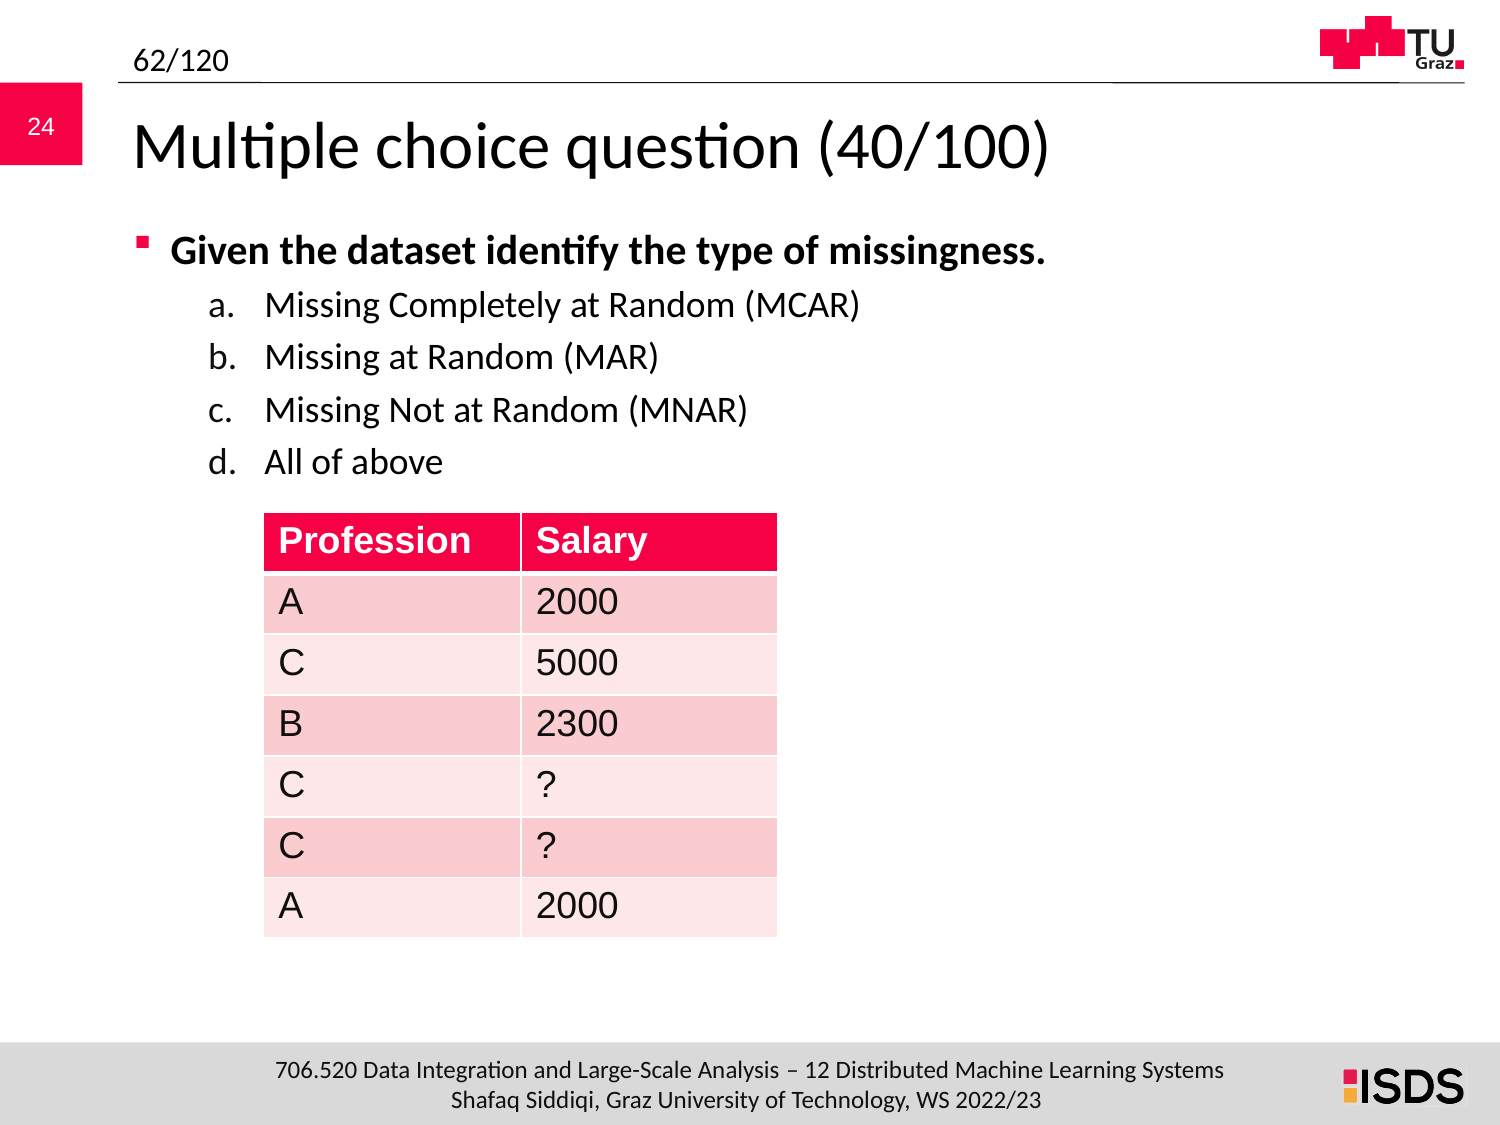

62/120
# Multiple choice question (40/100)
Given the dataset identify the type of missingness.
Missing Completely at Random (MCAR)
Missing at Random (MAR)
Missing Not at Random (MNAR)
All of above

| Profession | Salary |
| --- | --- |
| A | 2000 |
| C | 5000 |
| B | 2300 |
| C | ? |
| C | ? |
| A | 2000 |